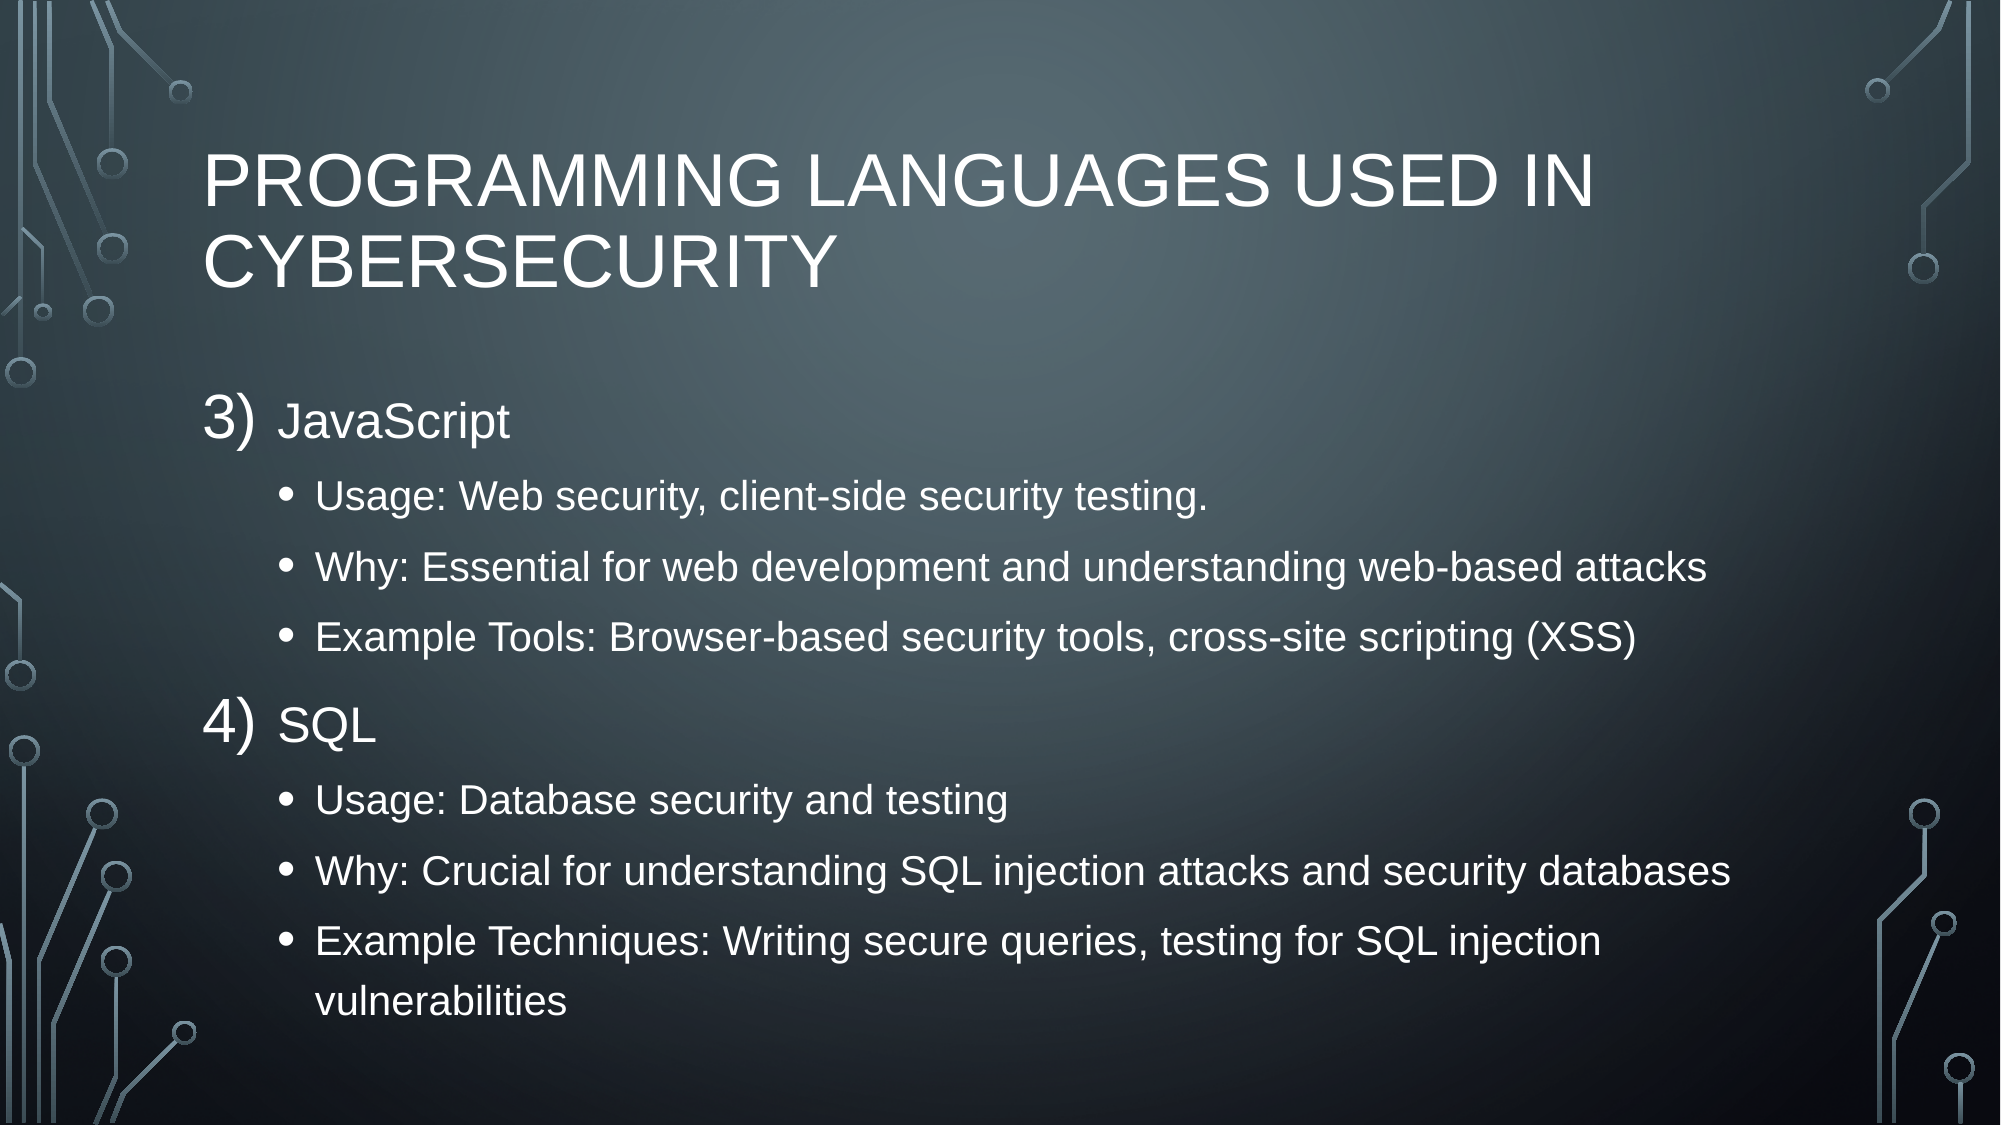

# Programming languages used in cybersecurity
JavaScript
Usage: Web security, client-side security testing.
Why: Essential for web development and understanding web-based attacks
Example Tools: Browser-based security tools, cross-site scripting (XSS)
SQL
Usage: Database security and testing
Why: Crucial for understanding SQL injection attacks and security databases
Example Techniques: Writing secure queries, testing for SQL injection vulnerabilities